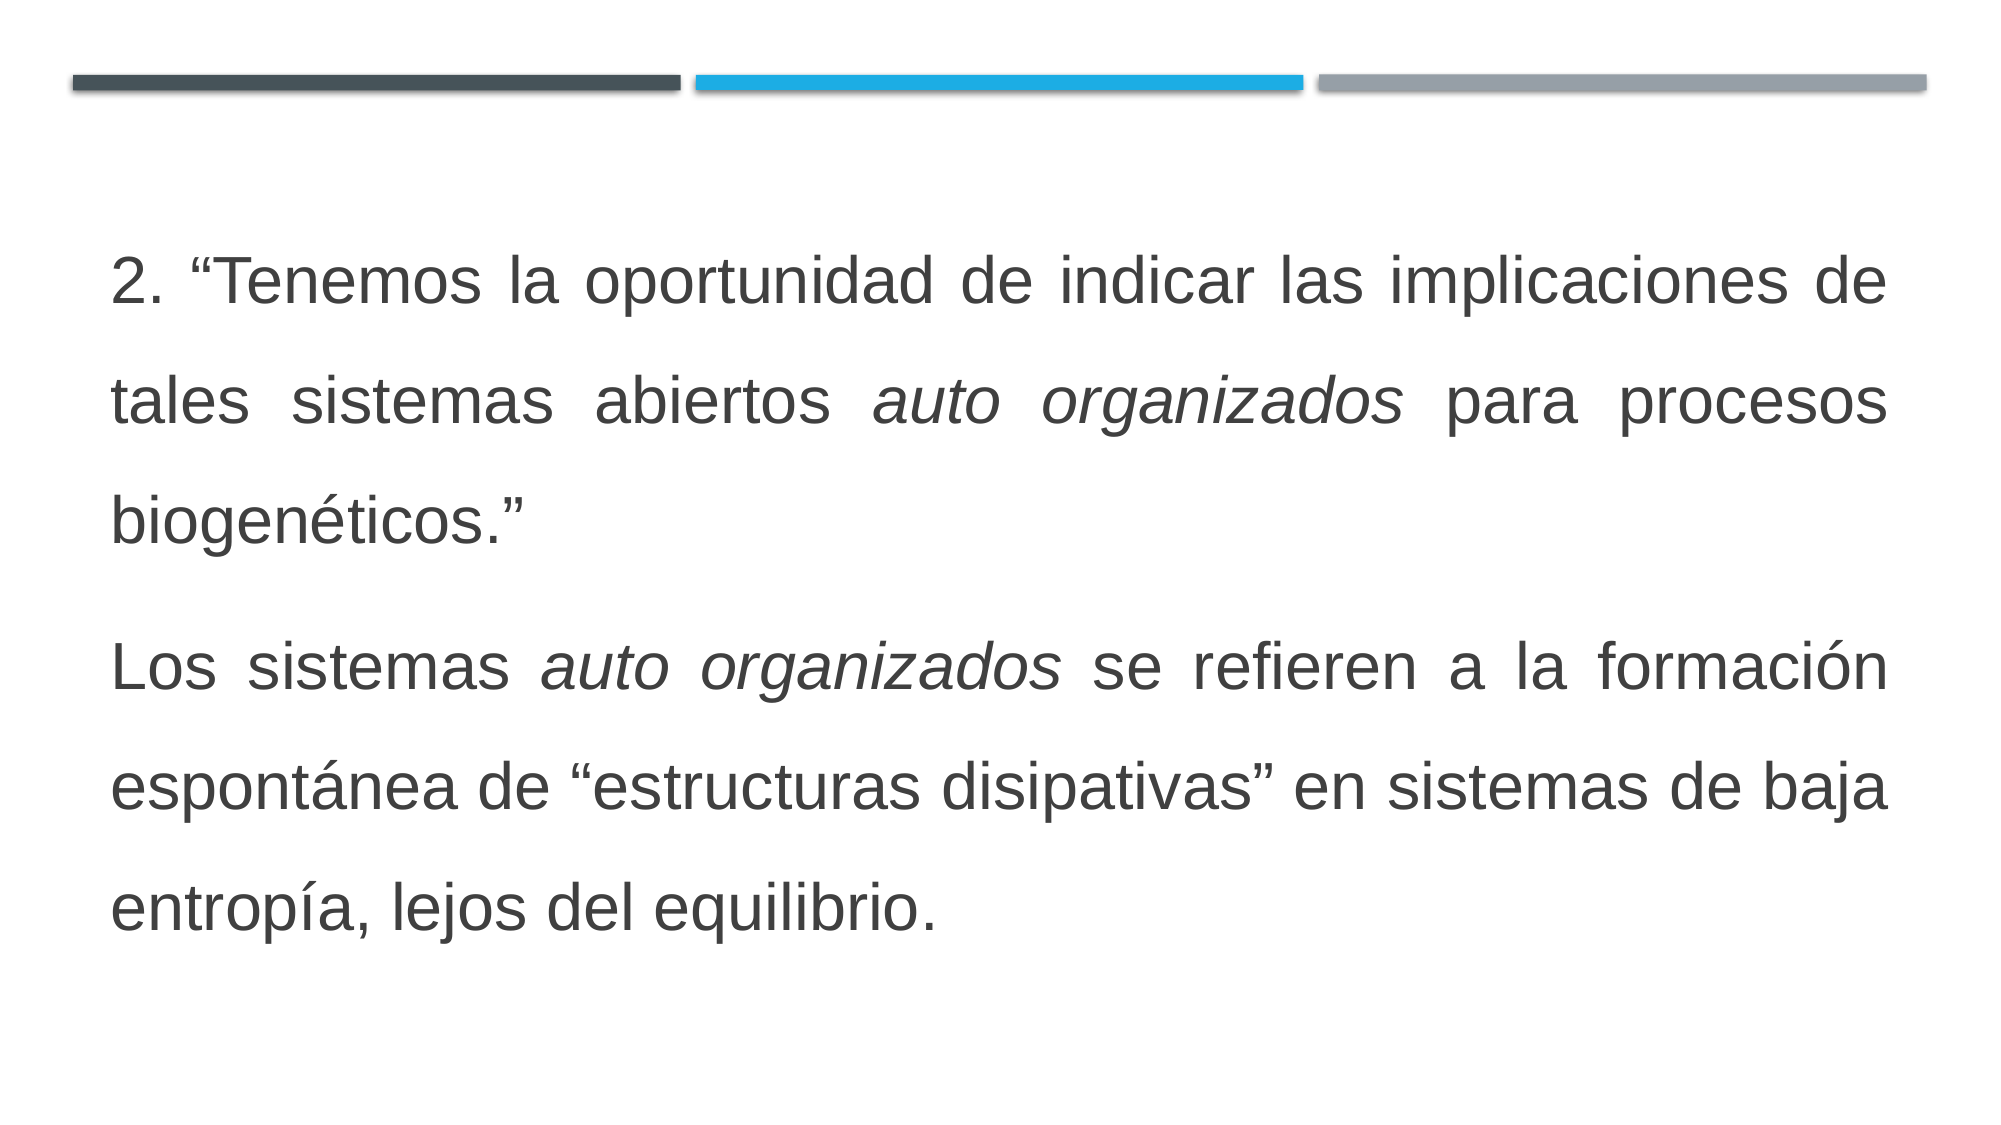

2. “Tenemos la oportunidad de indicar las implicaciones de tales sistemas abiertos auto organizados para procesos biogenéticos.”
Los sistemas auto organizados se refieren a la formación espontánea de “estructuras disipativas” en sistemas de baja entropía, lejos del equilibrio.